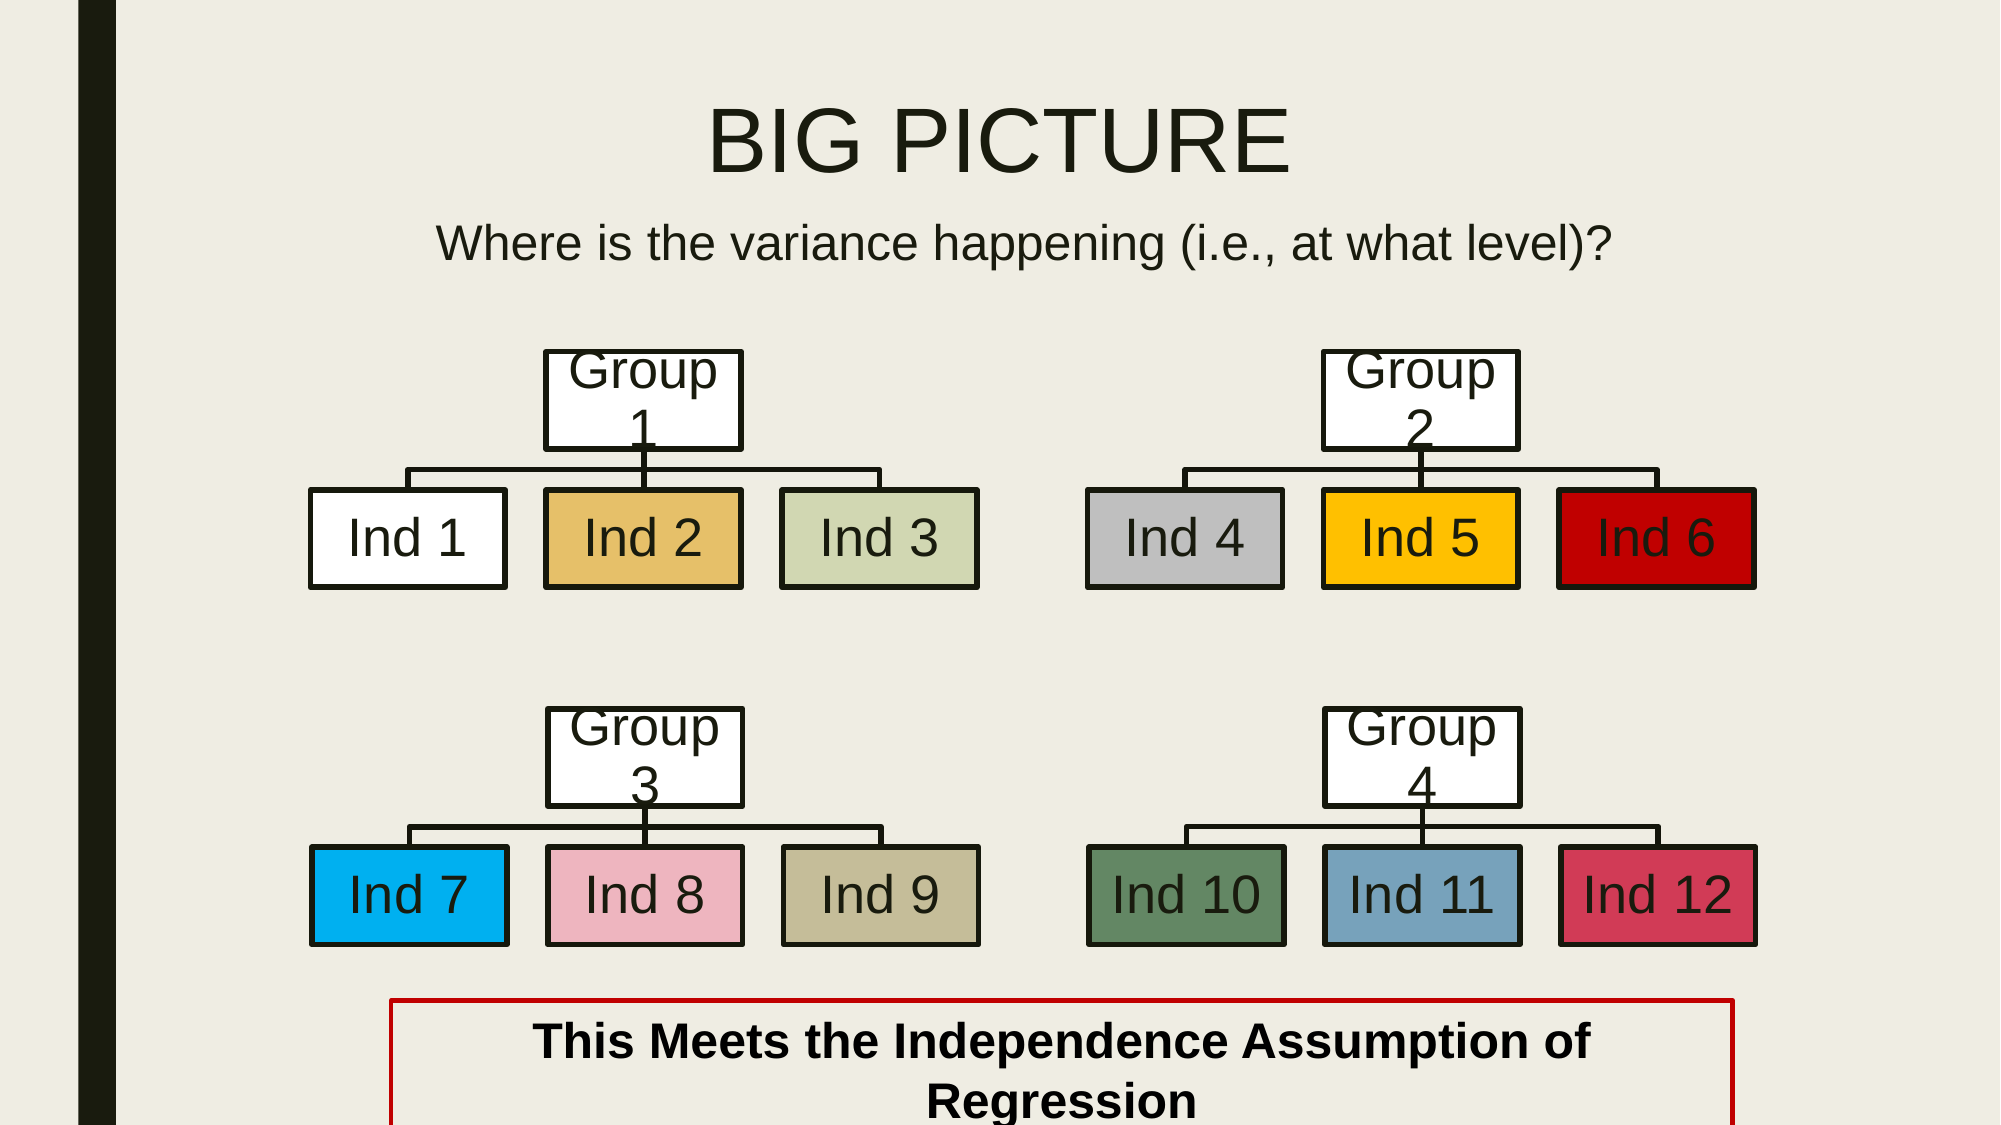

# BIG PICTURE
Where is the variance happening (i.e., at what level)?
Group 2
Ind 4
Ind 5
Ind 6
Group 1
Ind 1
Ind 2
Ind 3
Group 4
Ind 10
Ind 11
Ind 12
Group 3
Ind 7
Ind 8
Ind 9
This Meets the Independence Assumption of Regression